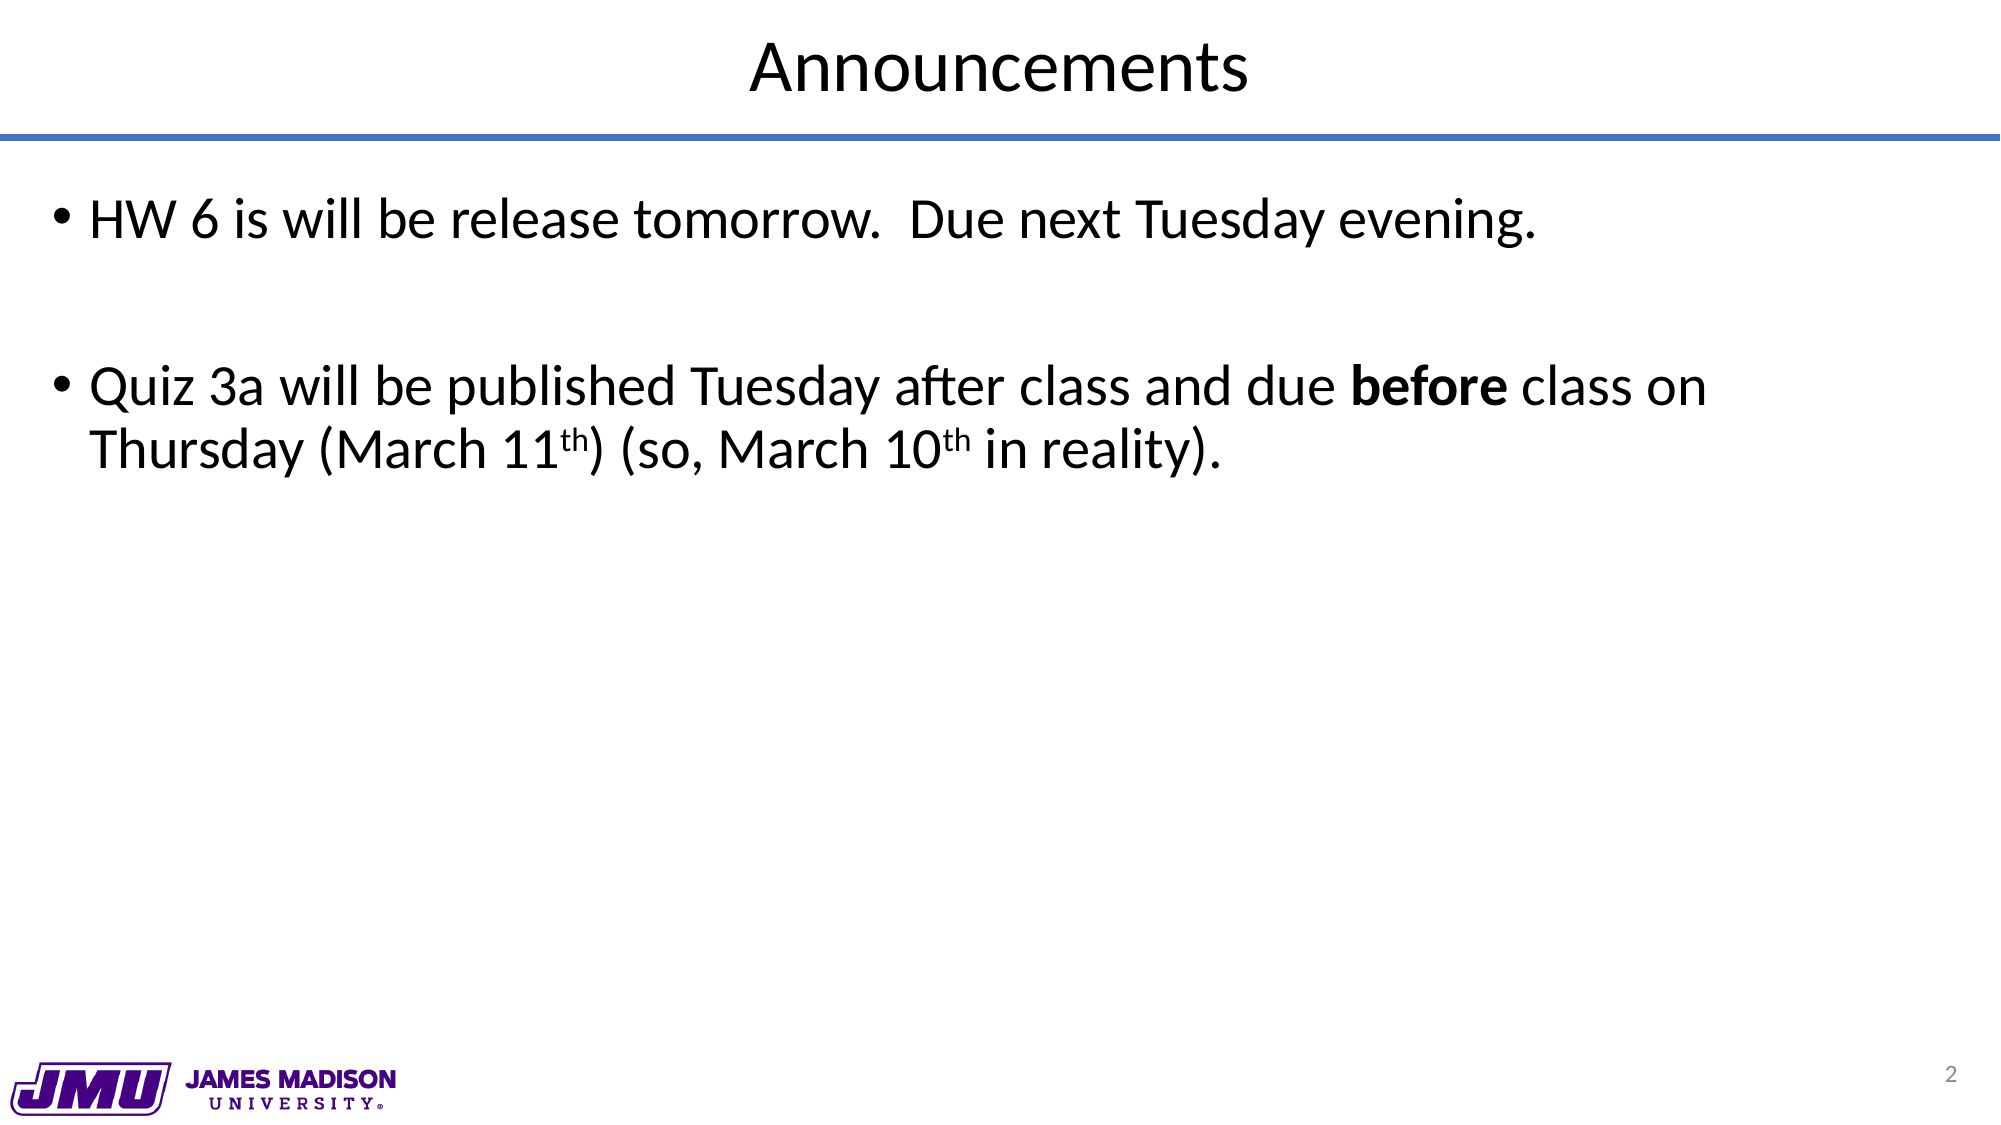

# Announcements
HW 6 is will be release tomorrow.  Due next Tuesday evening.

Quiz 3a will be published Tuesday after class and due before class on Thursday (March 11th) (so, March 10th in reality).

2